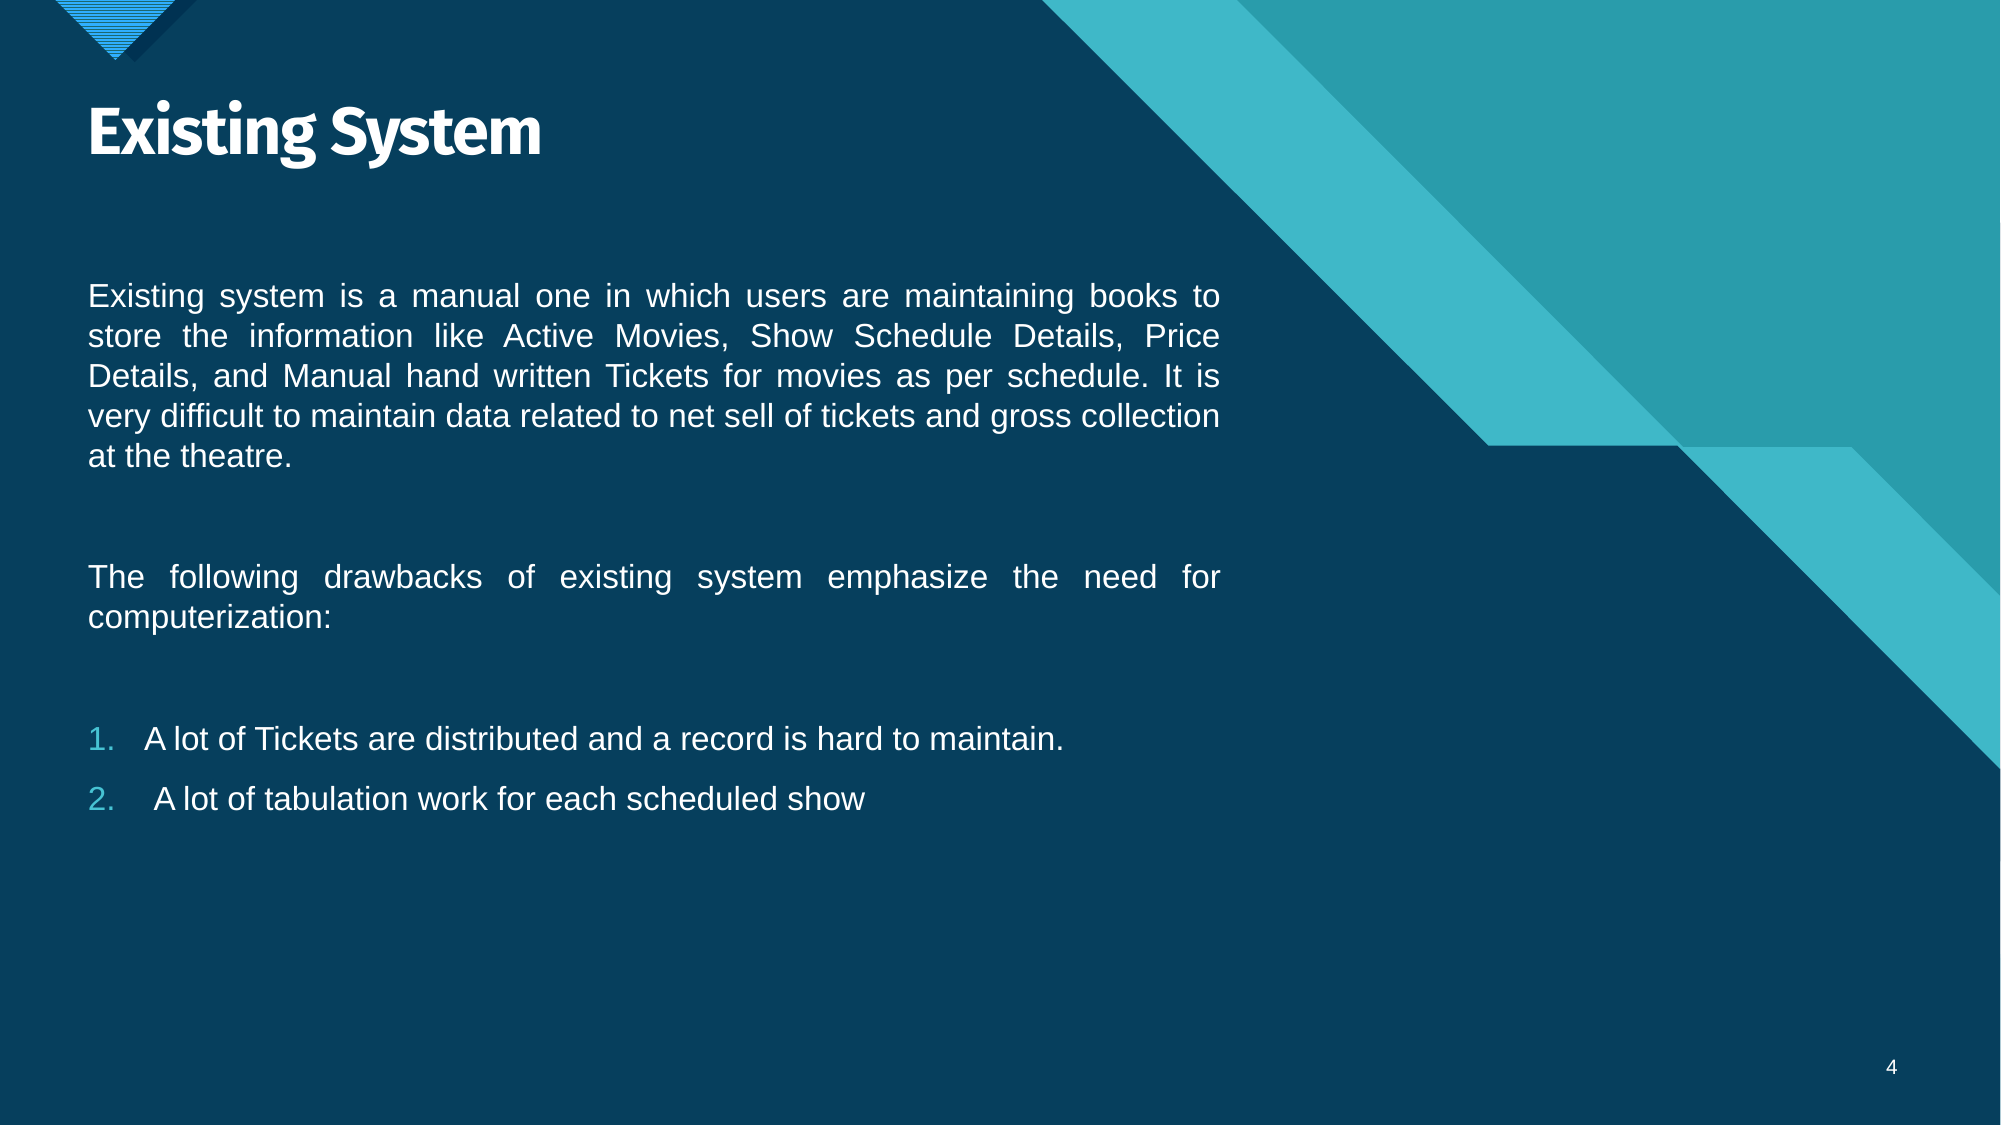

# Existing System
Existing system is a manual one in which users are maintaining books to store the information like Active Movies, Show Schedule Details, Price Details, and Manual hand written Tickets for movies as per schedule. It is very difficult to maintain data related to net sell of tickets and gross collection at the theatre.

The following drawbacks of existing system emphasize the need for computerization:

A lot of Tickets are distributed and a record is hard to maintain.
 A lot of tabulation work for each scheduled show

4